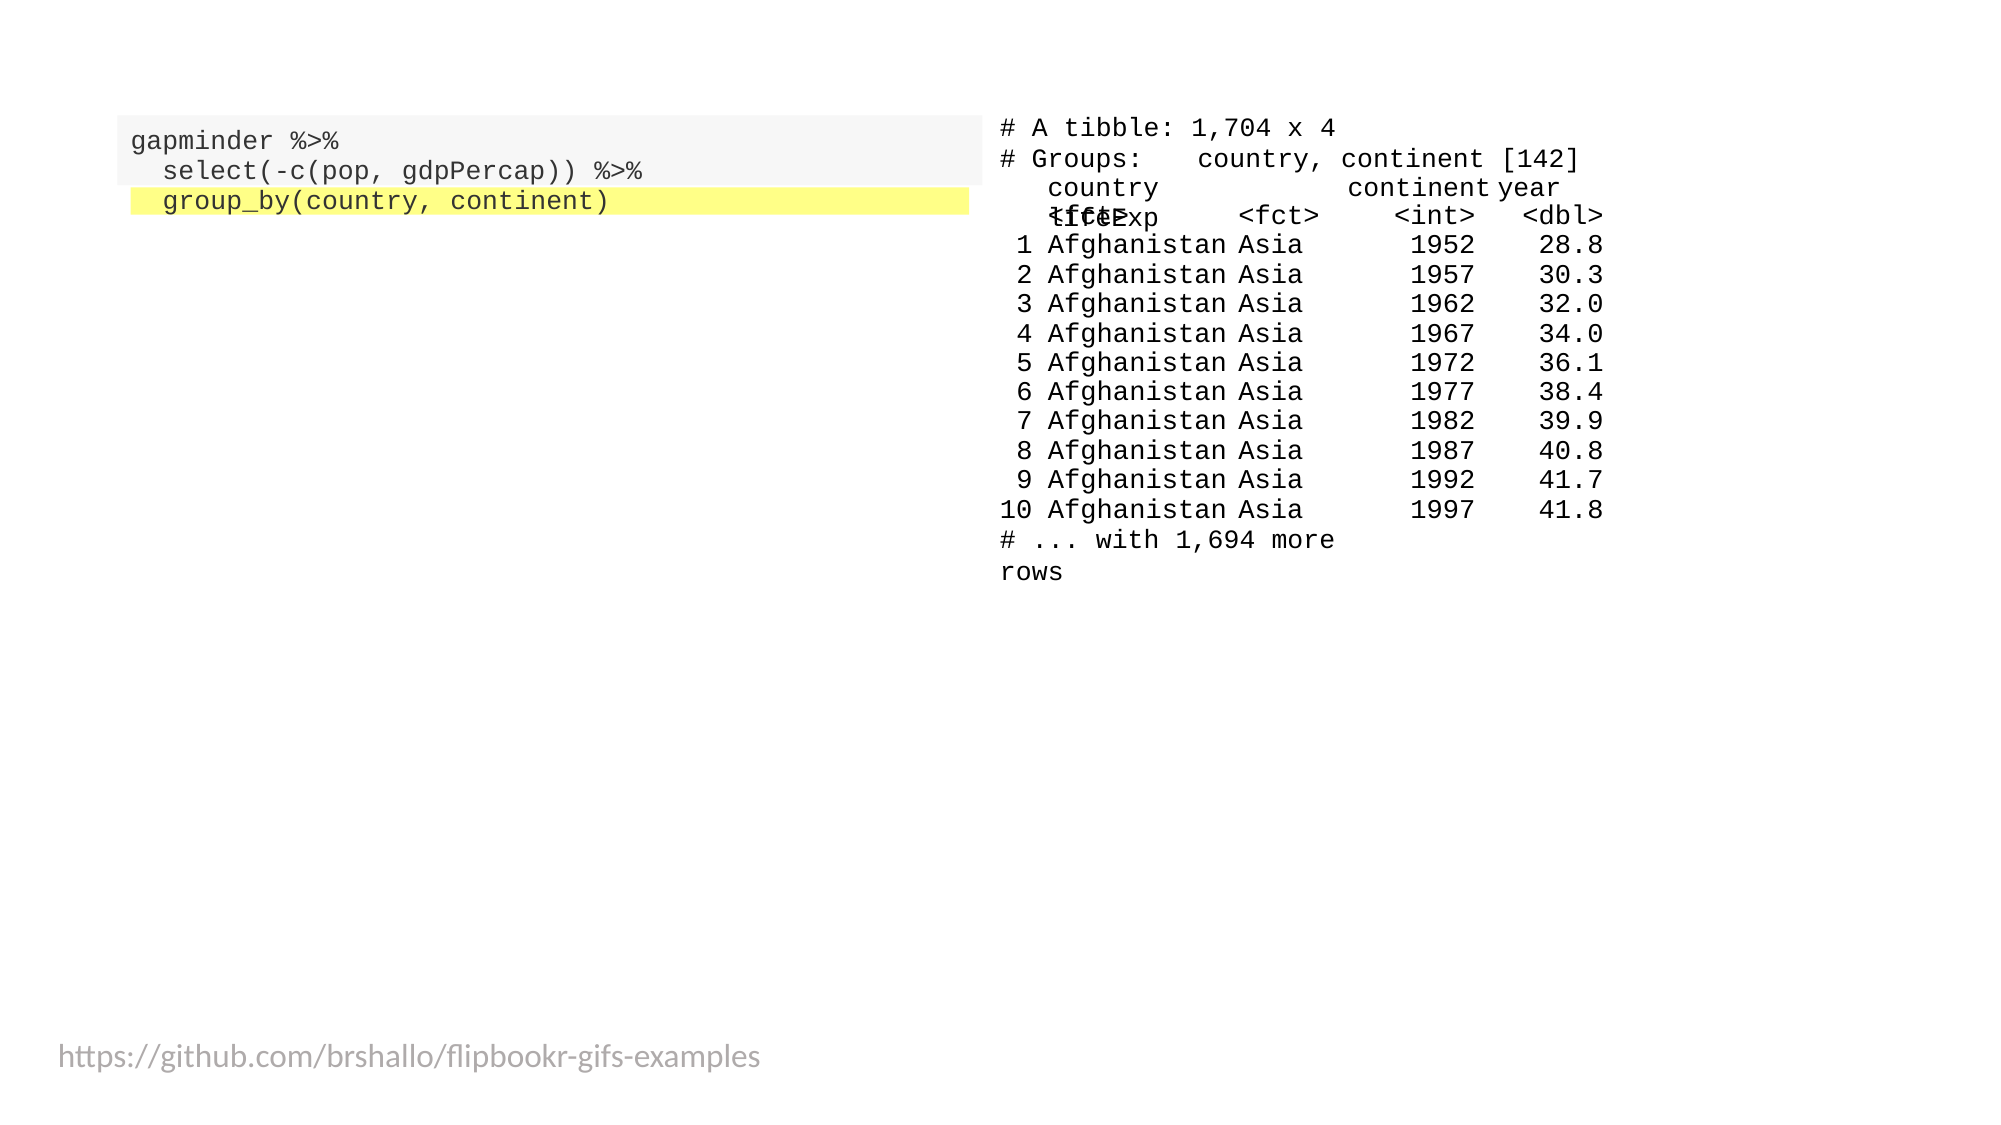

# A tibble: 1,704 x 4
# Groups:	country, continent [142]  country		continent	year lifeExp
gapminder %>%
select(-c(pop, gdpPercap)) %>%
group_by(country, continent)
|  | <fct> | <fct> | <int> | <dbl> |
| --- | --- | --- | --- | --- |
| 1 | Afghanistan | Asia | 1952 | 28.8 |
| 2 | Afghanistan | Asia | 1957 | 30.3 |
| 3 | Afghanistan | Asia | 1962 | 32.0 |
| 4 | Afghanistan | Asia | 1967 | 34.0 |
| 5 | Afghanistan | Asia | 1972 | 36.1 |
| 6 | Afghanistan | Asia | 1977 | 38.4 |
| 7 | Afghanistan | Asia | 1982 | 39.9 |
| 8 | Afghanistan | Asia | 1987 | 40.8 |
| 9 | Afghanistan | Asia | 1992 | 41.7 |
| 10 | Afghanistan | Asia | 1997 | 41.8 |
# ... with 1,694 more rows
https://github.com/brshallo/flipbookr-gifs-examples